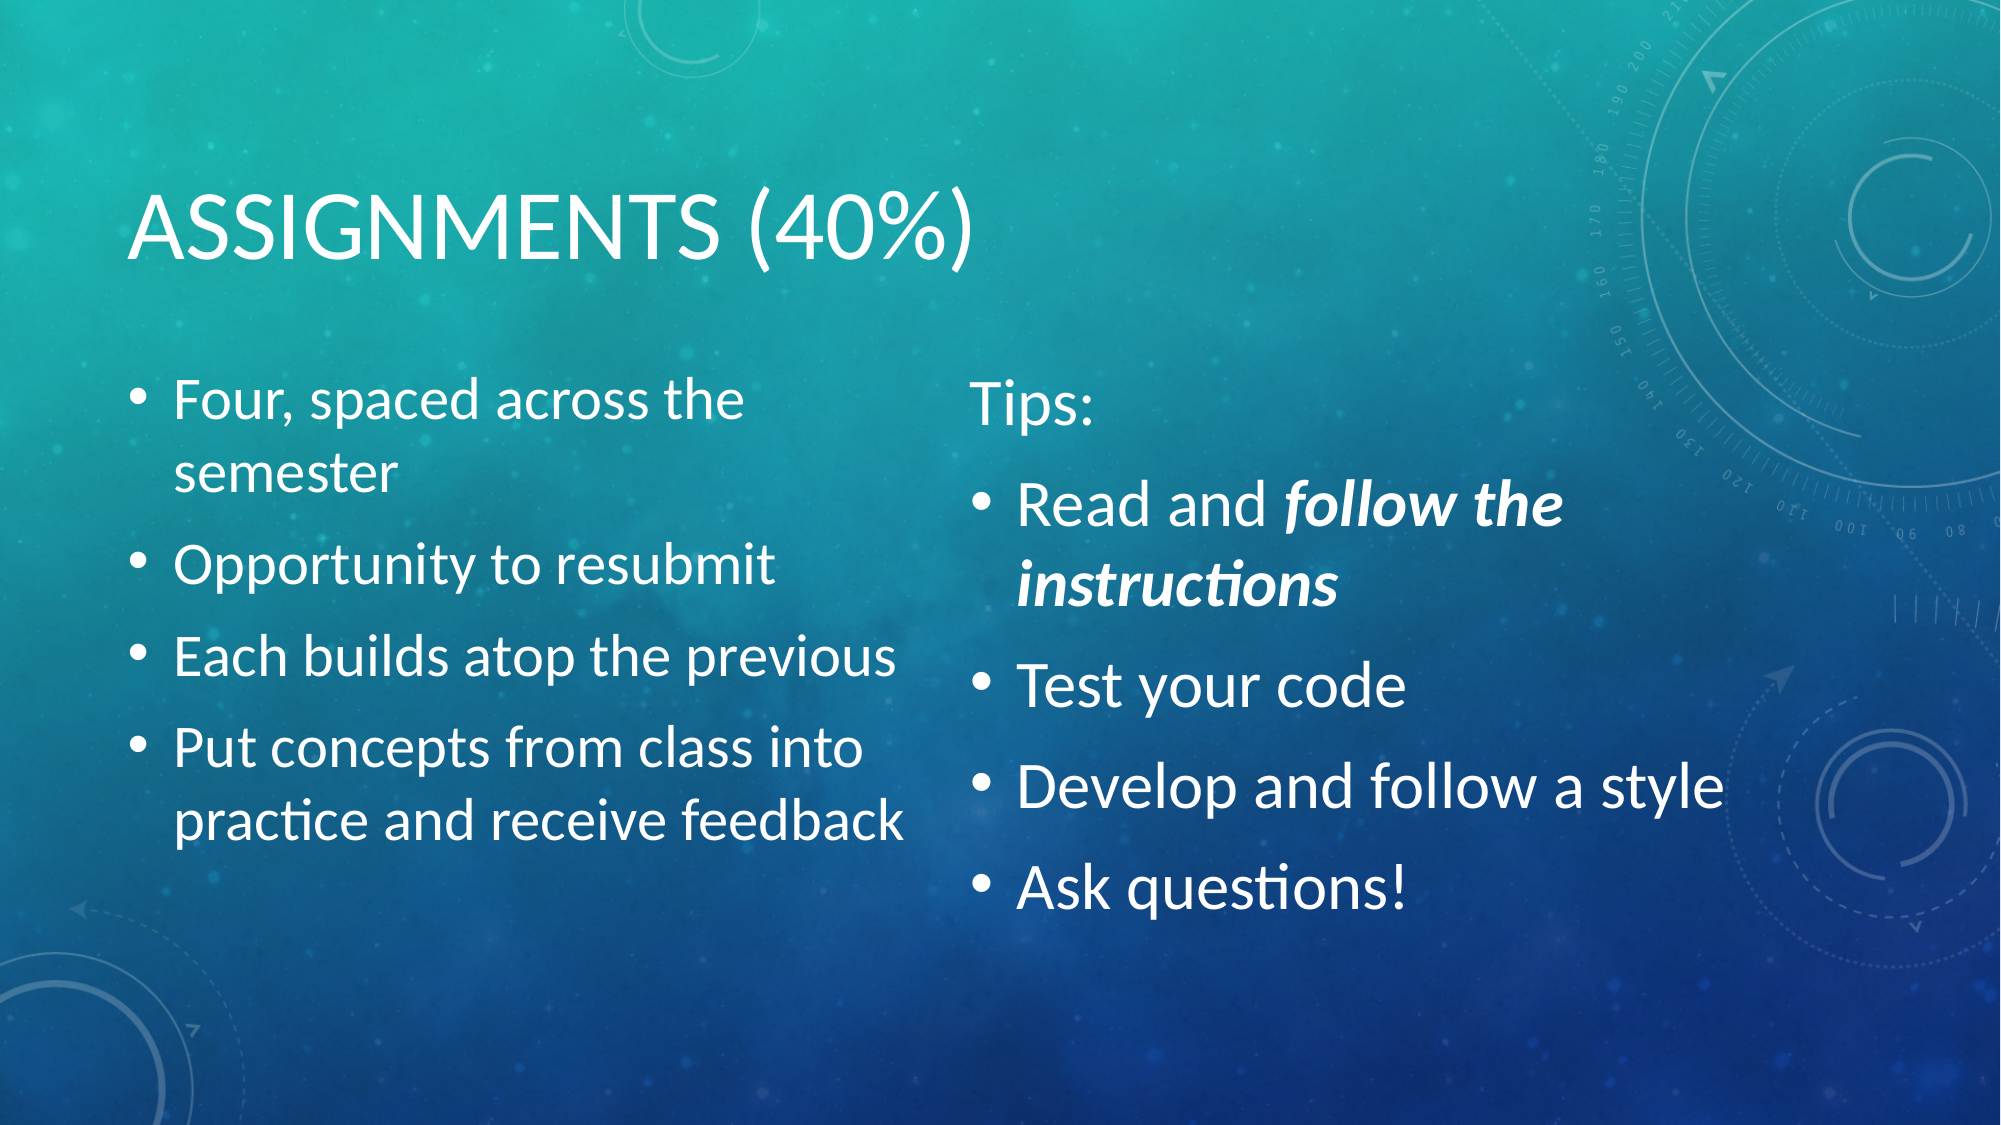

# Assignments (40%)
Four, spaced across the semester
Opportunity to resubmit
Each builds atop the previous
Put concepts from class into practice and receive feedback
Tips:
Read and follow the instructions
Test your code
Develop and follow a style
Ask questions!